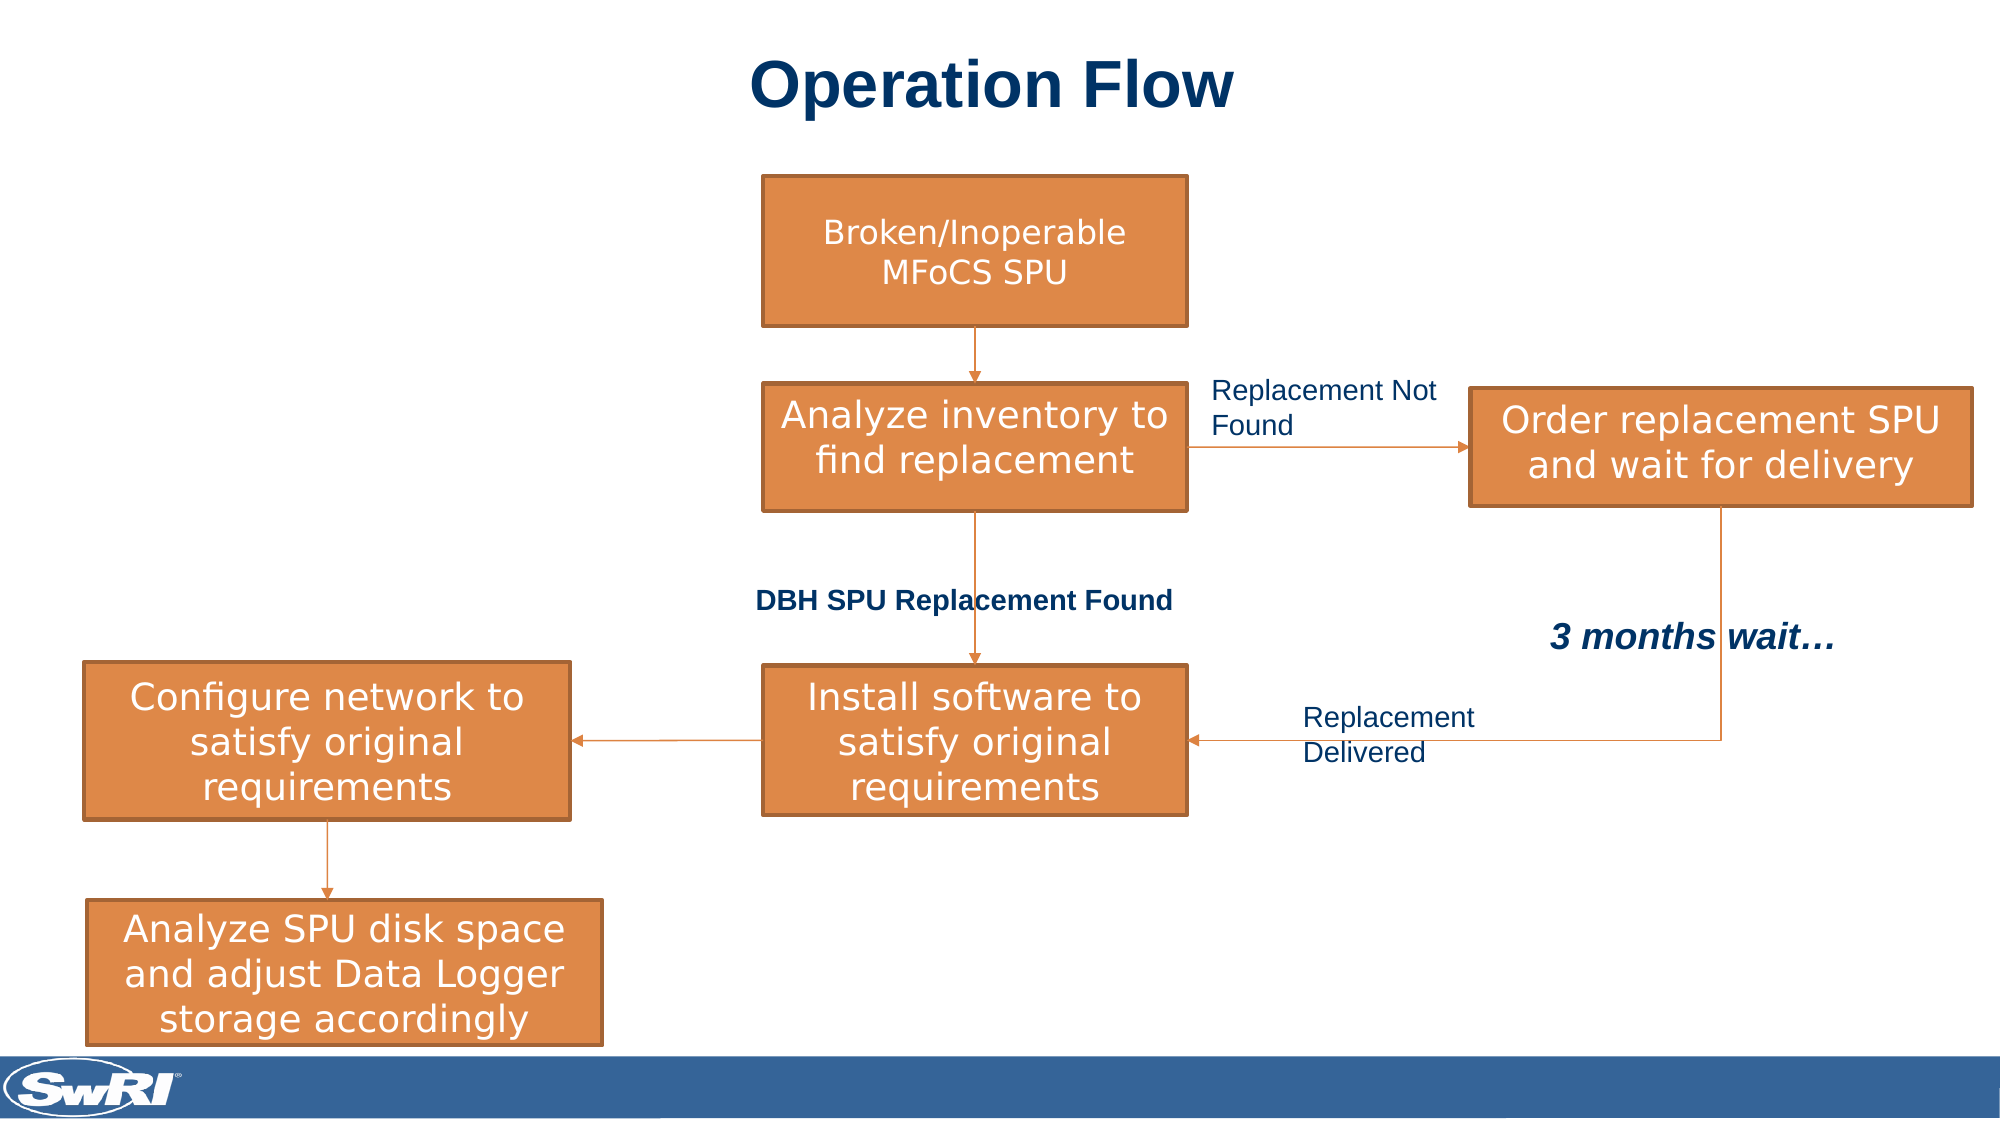

# Operation Flow
Broken/Inoperable MFoCS SPU
Replacement Not Found
Analyze inventory to find replacement
Order replacement SPU and wait for delivery
DBH SPU Replacement Found
3 months wait…
Configure network to satisfy original requirements
Install software to satisfy original requirements
Replacement Delivered
Analyze SPU disk space and adjust Data Logger storage accordingly